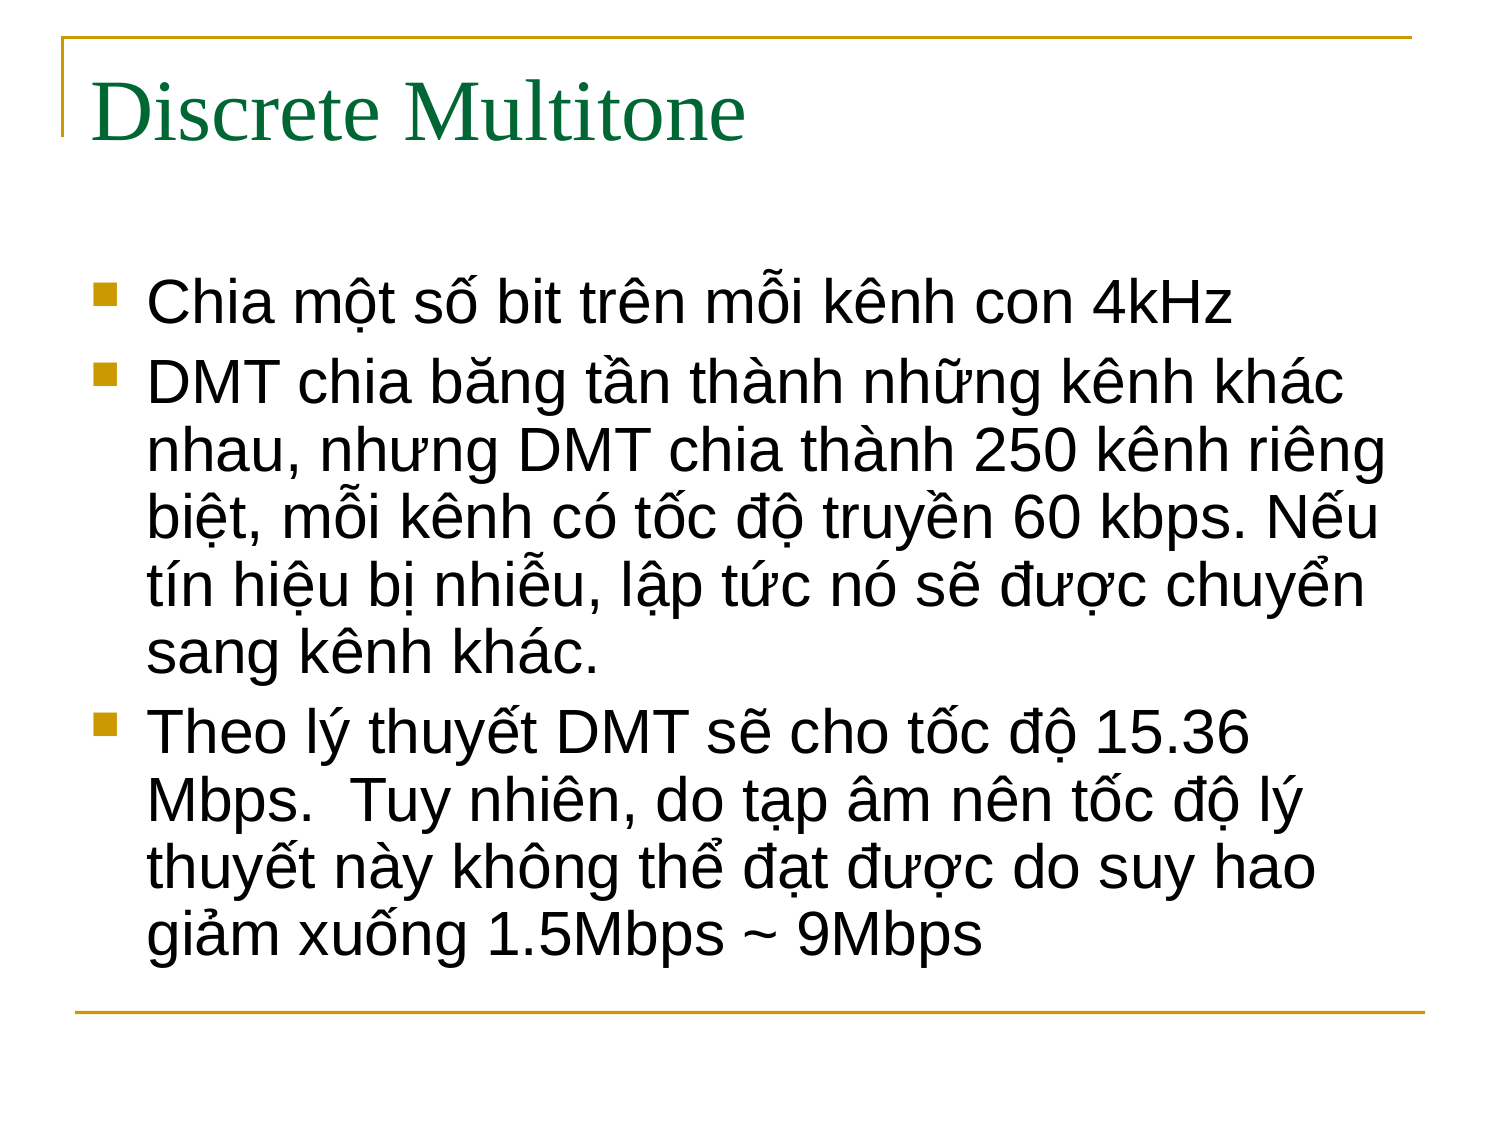

# Discrete Multitone
Chia một số bit trên mỗi kênh con 4kHz
DMT chia băng tần thành những kênh khác nhau, nhưng DMT chia thành 250 kênh riêng biệt, mỗi kênh có tốc độ truyền 60 kbps. Nếu tín hiệu bị nhiễu, lập tức nó sẽ được chuyển sang kênh khác.
Theo lý thuyết DMT sẽ cho tốc độ 15.36 Mbps.  Tuy nhiên, do tạp âm nên tốc độ lý thuyết này không thể đạt được do suy hao giảm xuống 1.5Mbps ~ 9Mbps